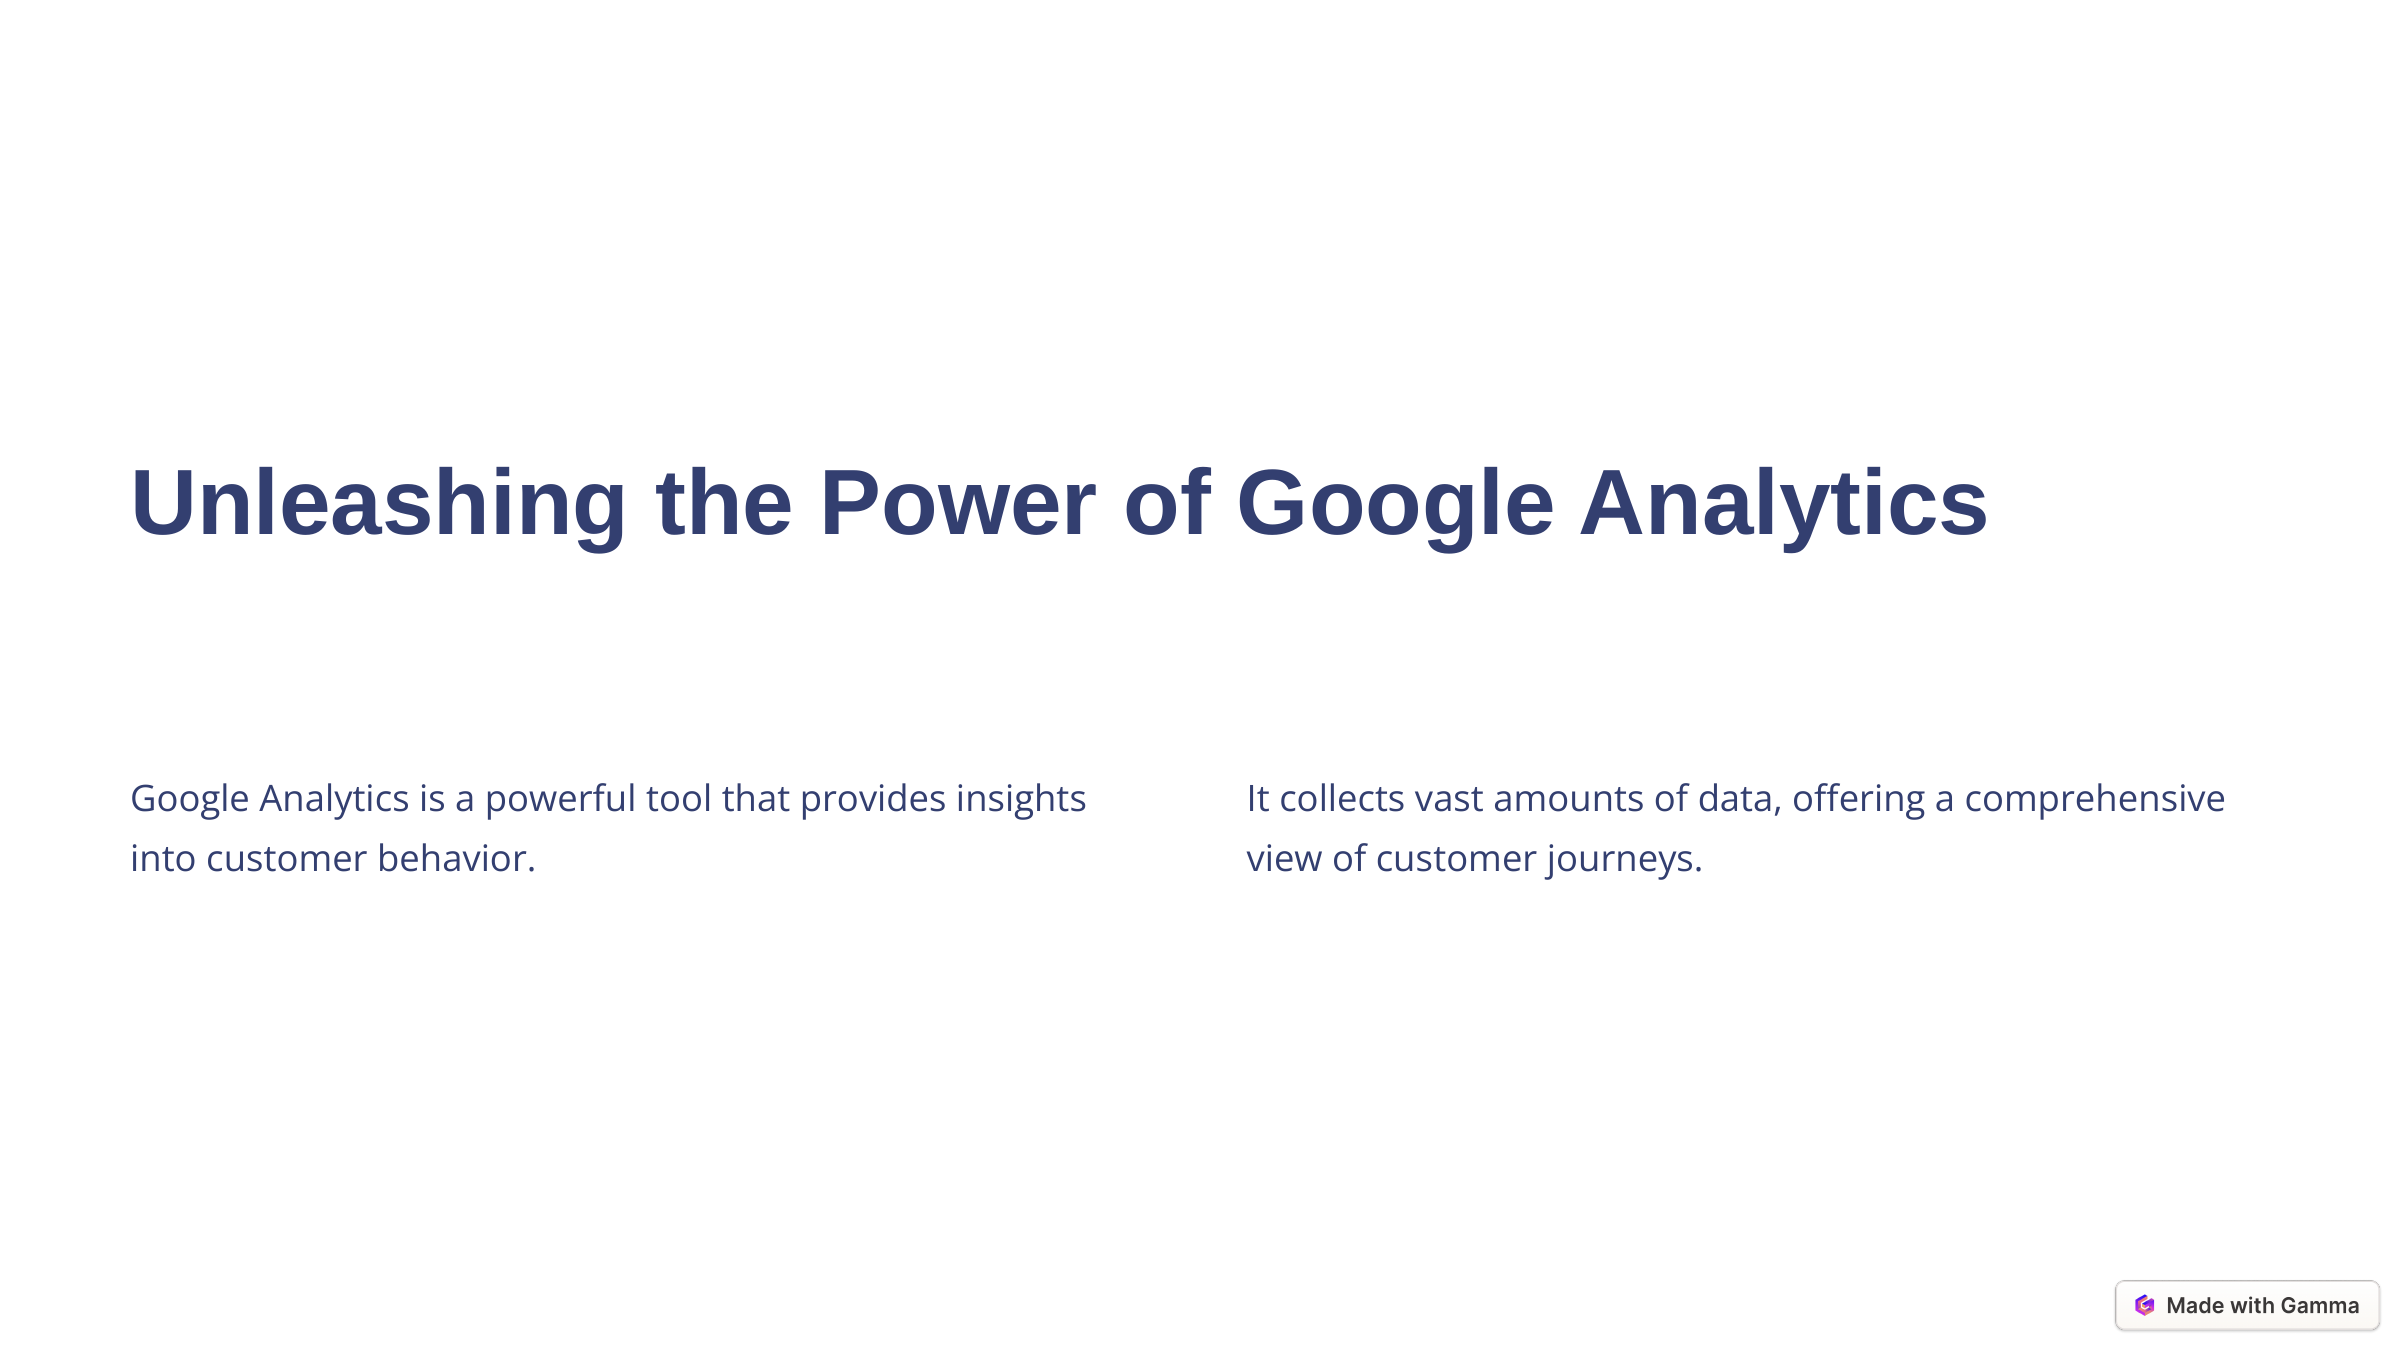

Unleashing the Power of Google Analytics
Google Analytics is a powerful tool that provides insights into customer behavior.
It collects vast amounts of data, offering a comprehensive view of customer journeys.